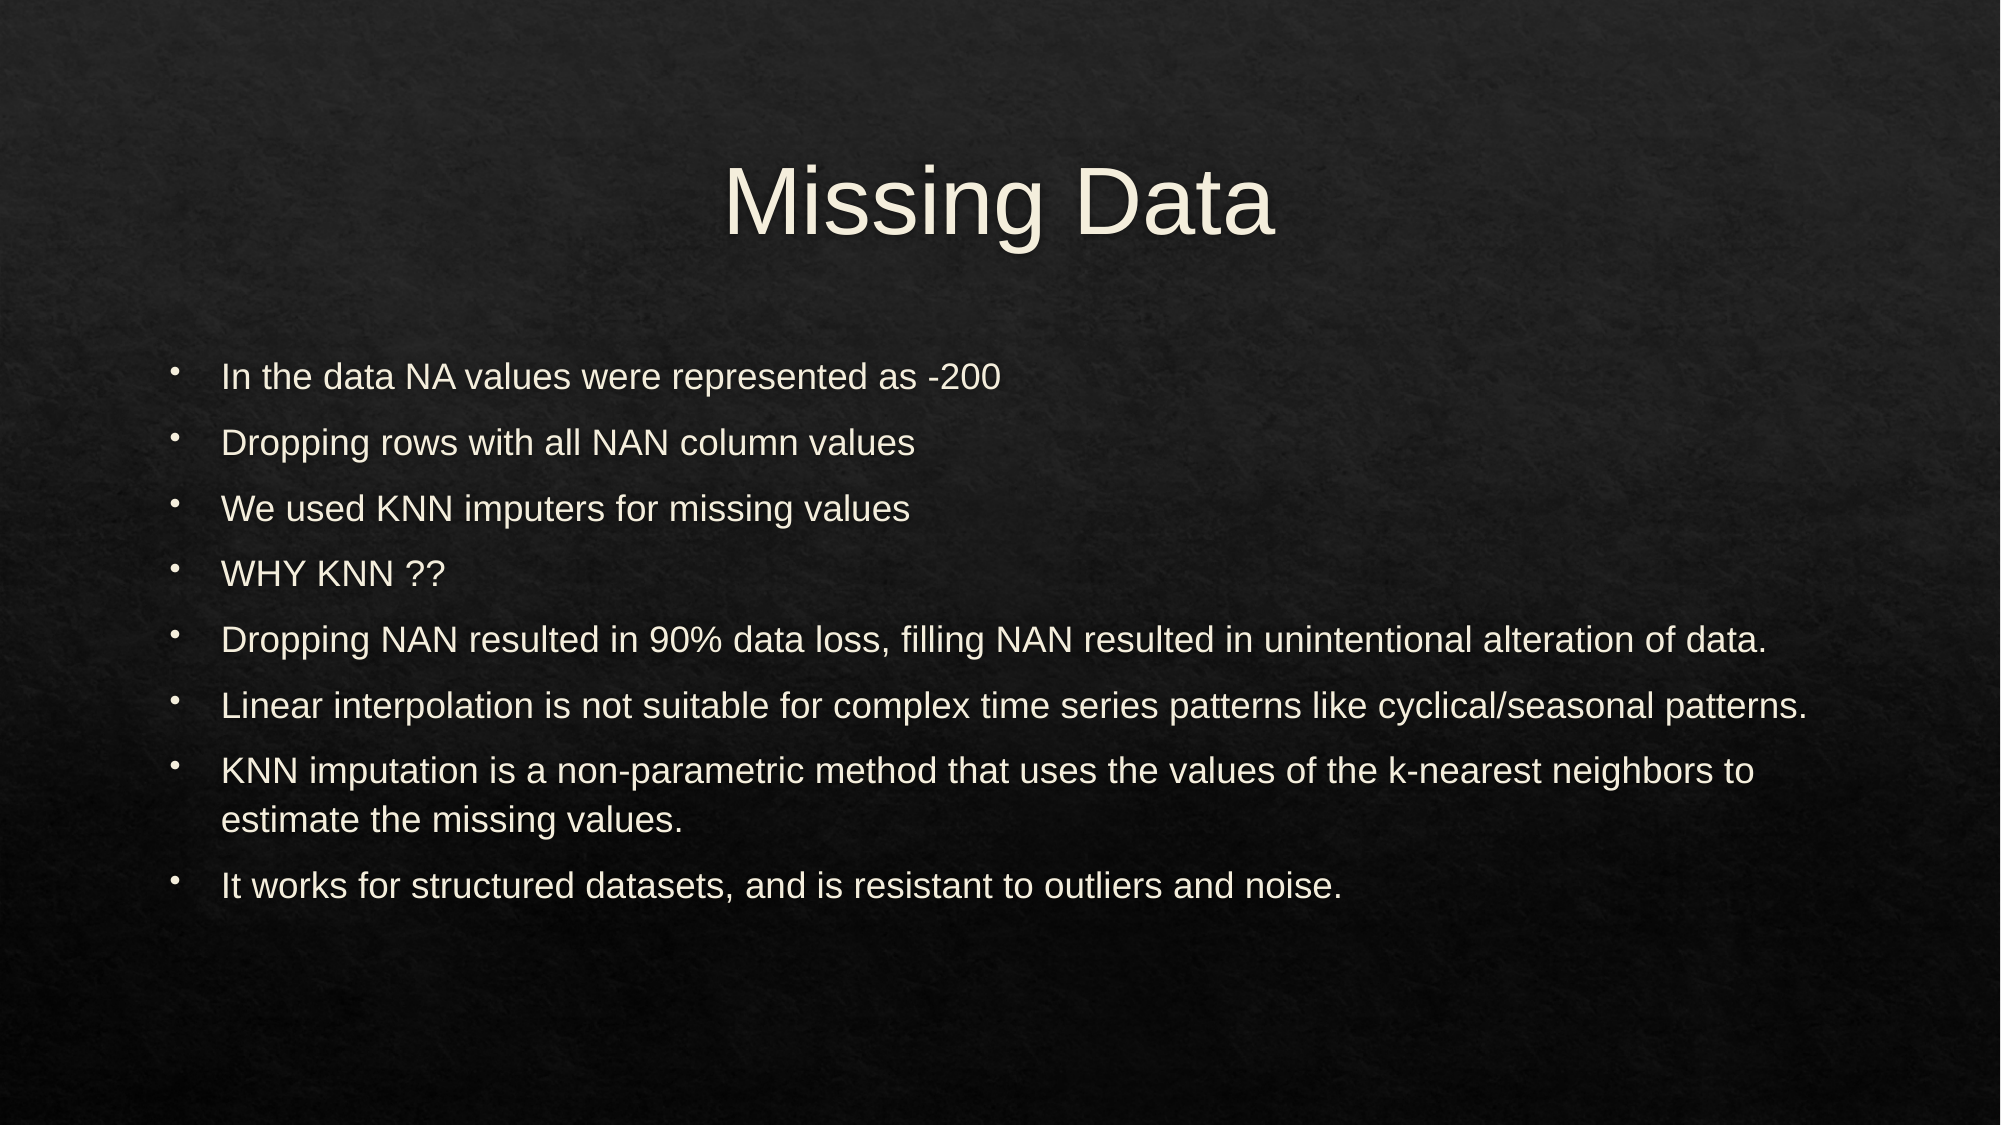

# Missing Data
In the data NA values were represented as -200
Dropping rows with all NAN column values
We used KNN imputers for missing values
WHY KNN ??
Dropping NAN resulted in 90% data loss, filling NAN resulted in unintentional alteration of data.
Linear interpolation is not suitable for complex time series patterns like cyclical/seasonal patterns.
KNN imputation is a non-parametric method that uses the values of the k-nearest neighbors to estimate the missing values.
It works for structured datasets, and is resistant to outliers and noise.